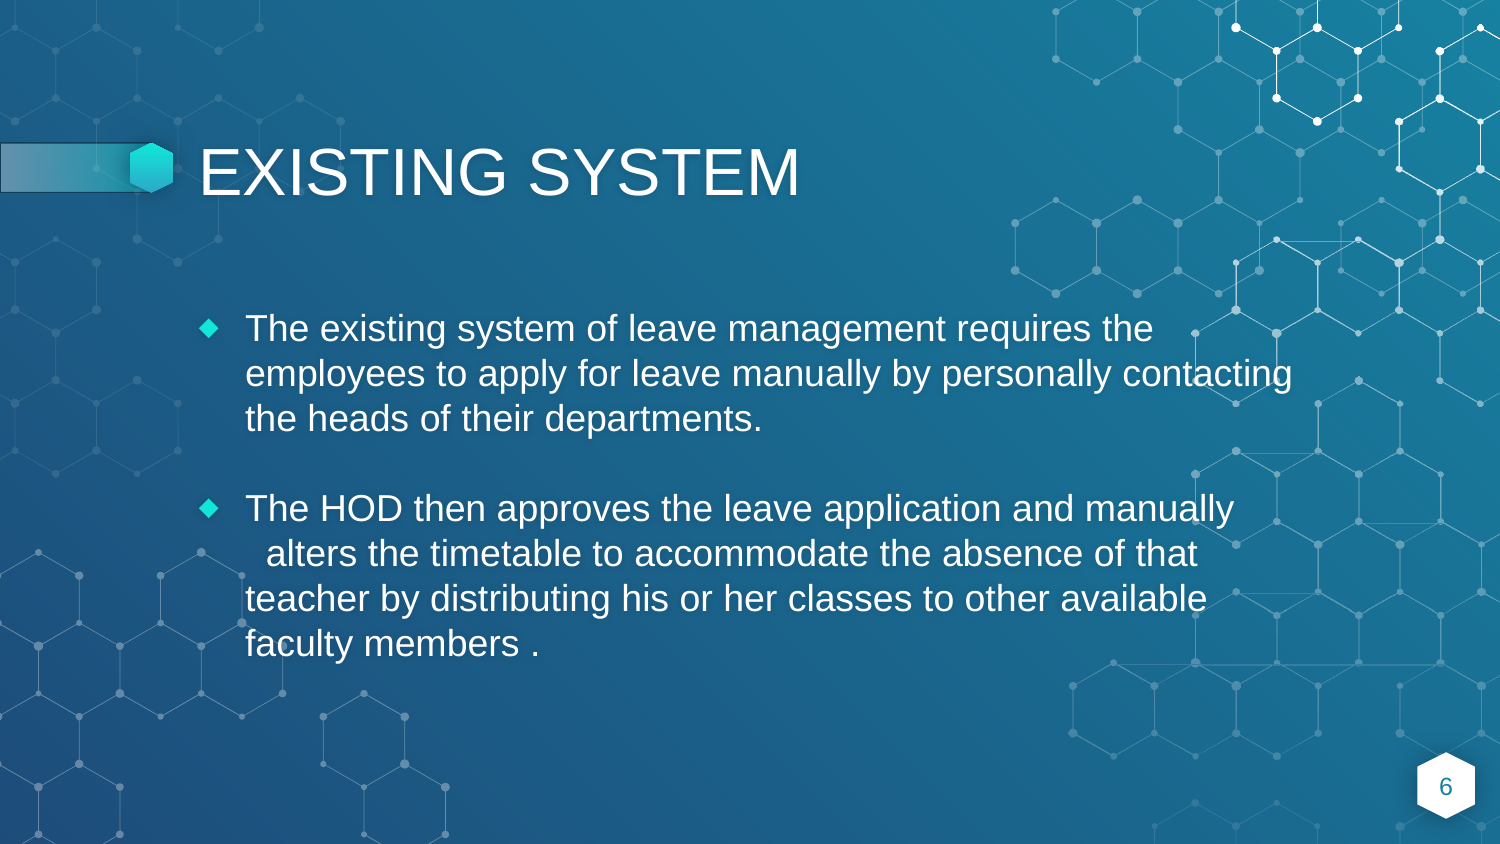

# EXISTING SYSTEM
The existing system of leave management requires the employees to apply for leave manually by personally contacting the heads of their departments.

The HOD then approves the leave application and manually         alters the timetable to accommodate the absence of that teacher by distributing his or her classes to other available faculty members .
6